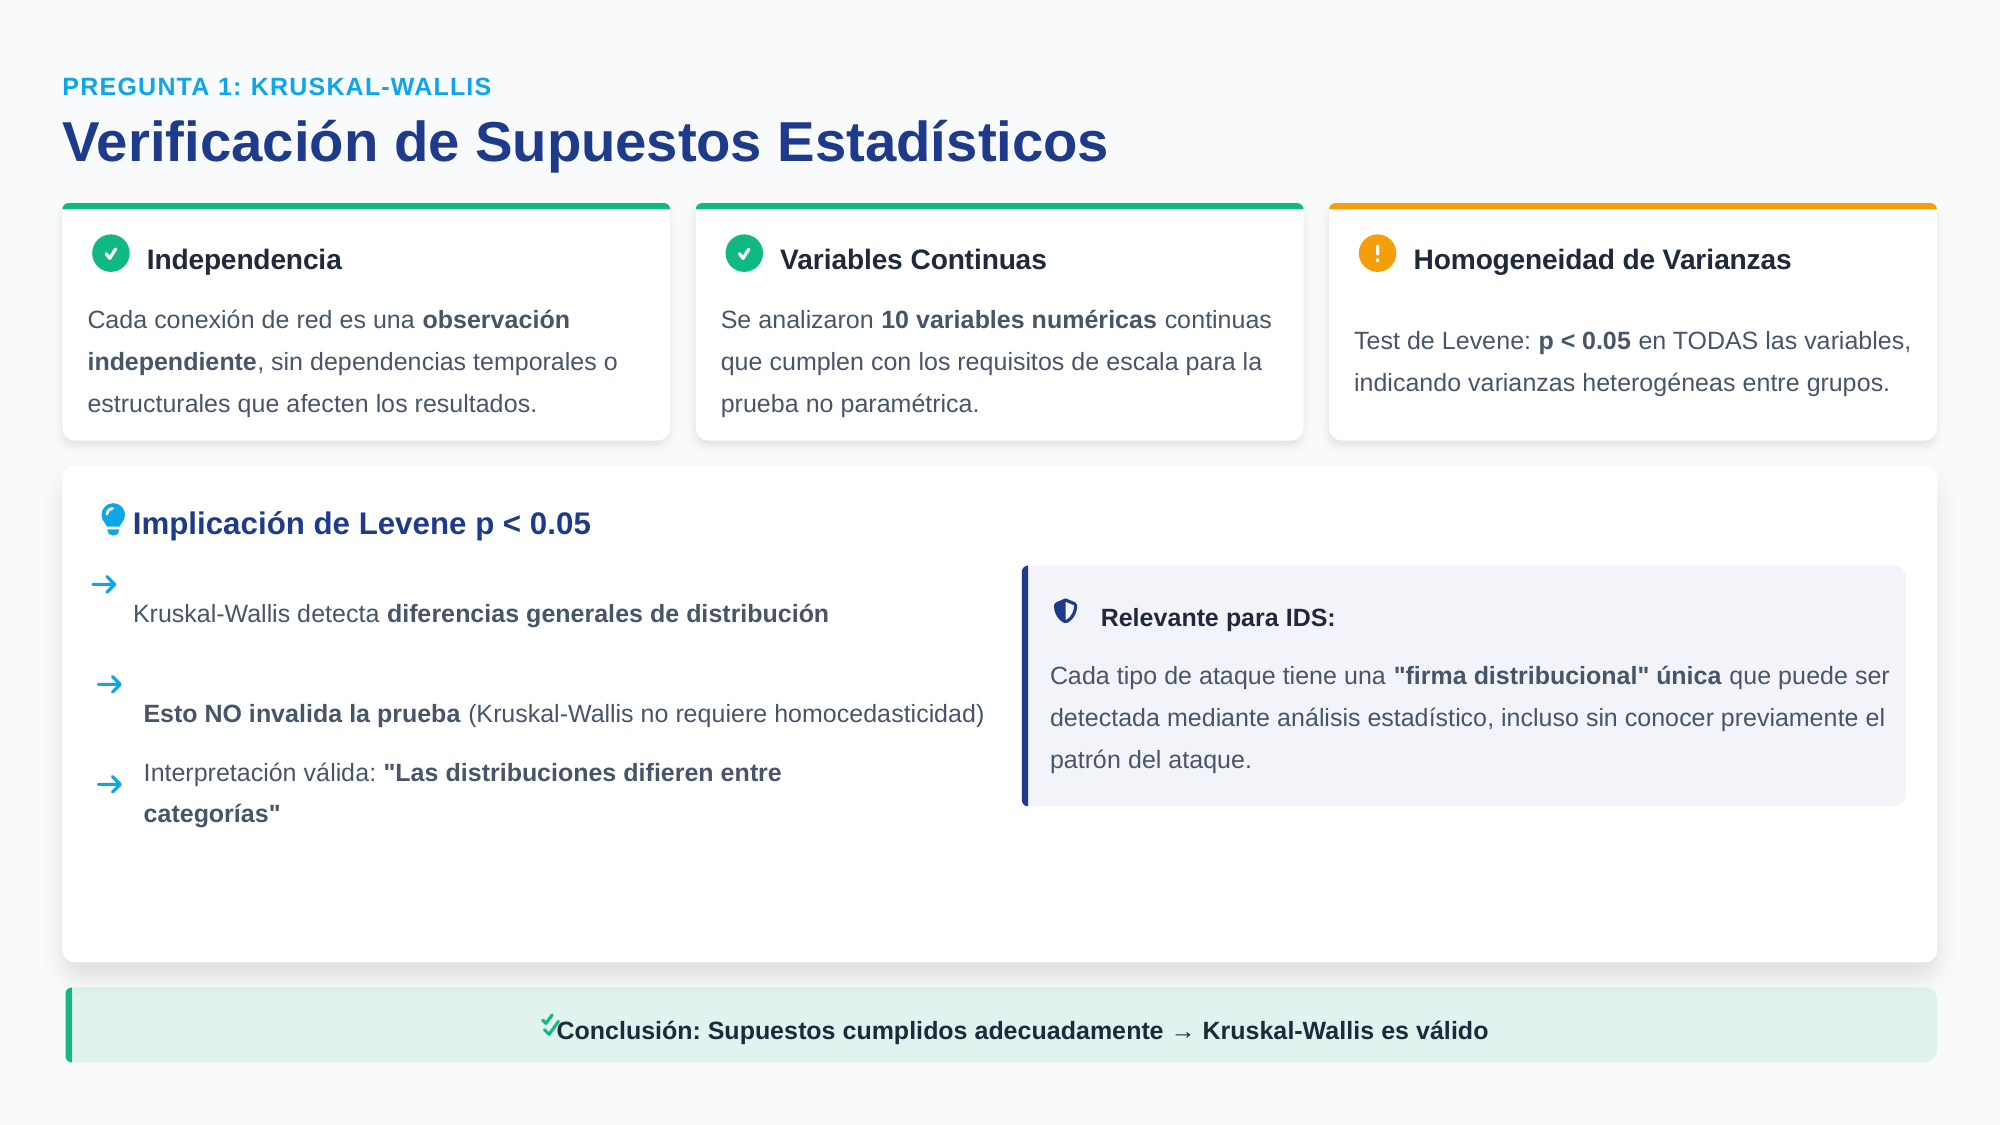

PREGUNTA 1: KRUSKAL-WALLIS
Verificación de Supuestos Estadísticos

Independencia
Variables Continuas
Homogeneidad de Varianzas

Cada conexión de red es una observación independiente, sin dependencias temporales o estructurales que afecten los resultados.
Se analizaron 10 variables numéricas continuas que cumplen con los requisitos de escala para la prueba no paramétrica.
Test de Levene: p < 0.05 en TODAS las variables, indicando varianzas heterogéneas entre grupos.

Implicación de Levene p < 0.05

Kruskal-Wallis detecta diferencias generales de distribución

Relevante para IDS:

Cada tipo de ataque tiene una "firma distribucional" única que puede ser detectada mediante análisis estadístico, incluso sin conocer previamente el patrón del ataque.
Esto NO invalida la prueba (Kruskal-Wallis no requiere homocedasticidad)

Interpretación válida: "Las distribuciones difieren entre categorías"

Conclusión: Supuestos cumplidos adecuadamente → Kruskal-Wallis es válido